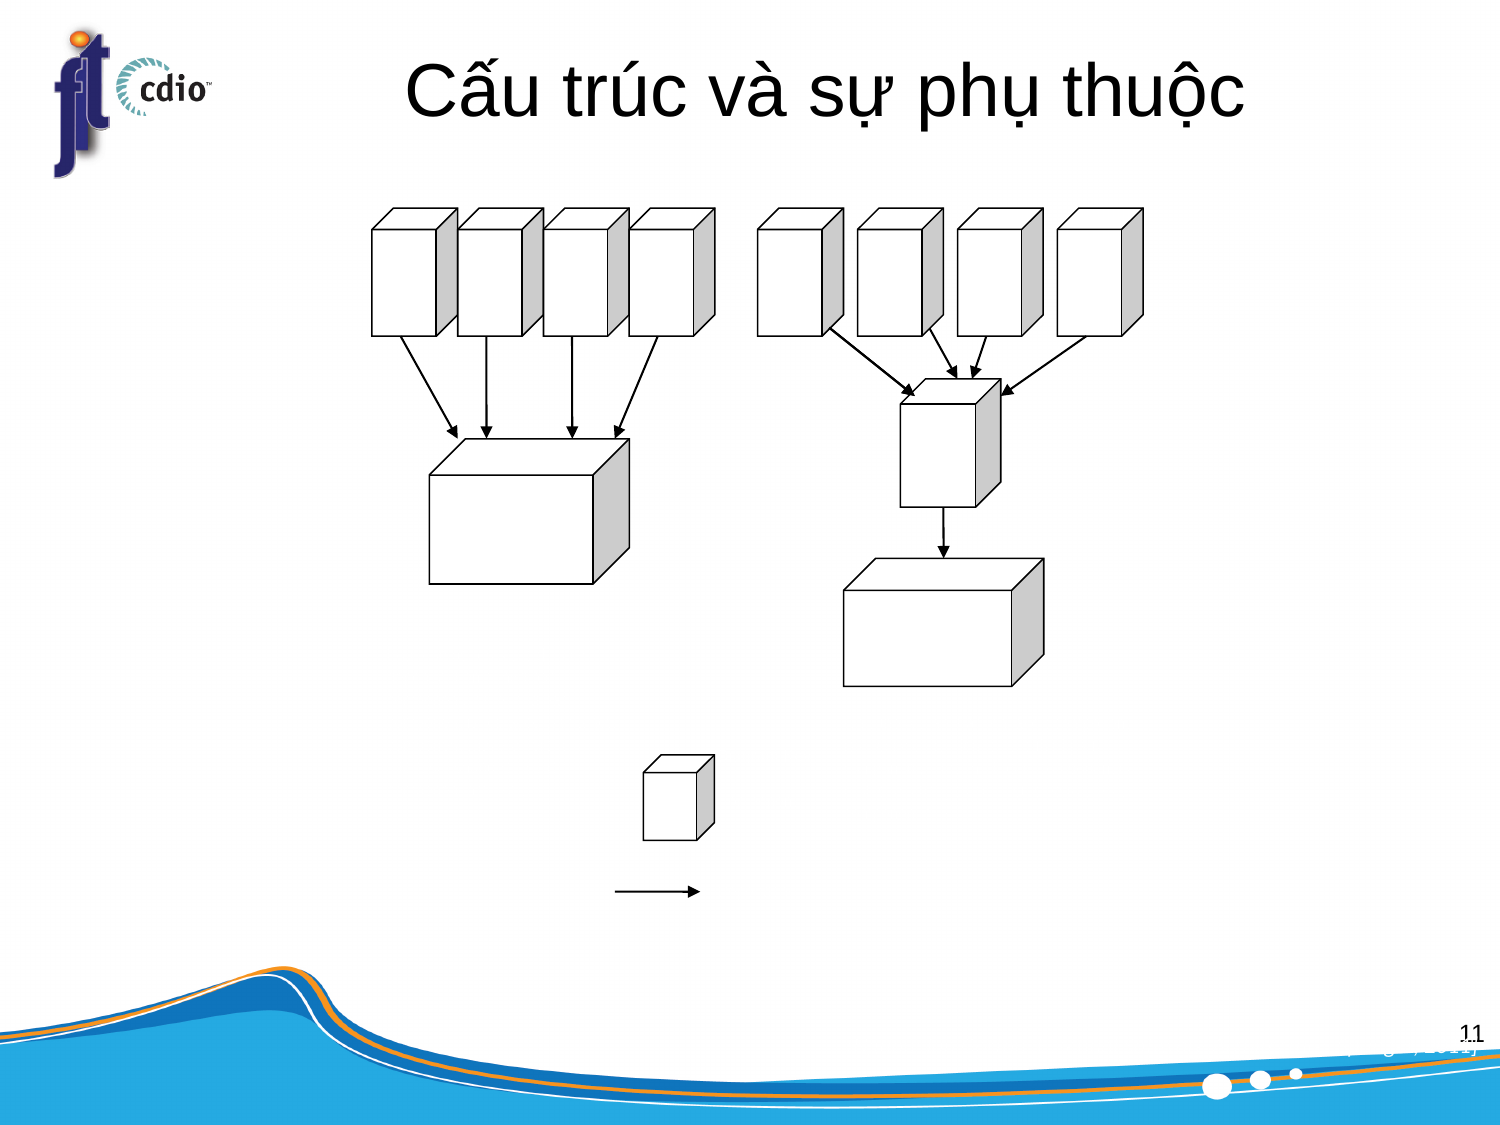

# Cấu trúc và sự phụ thuộc

C1
C2
C3
C4
C1
C2
C3
C4

AL
Third Party
Component

Third Party
Component
Four components are directly dependent on a third party component. If the third party component is replaced with a new component with a different interface, changes to each component are likely.
Only the AL (abstraction layer) component is directly dependent on the third party component. If the third party component is replaced, changes are restricted to the AL component only
Diagram Key

Component

Dependency
C

11
[Nguồn: Ian Gorton, Essential Software Architecture, Springer, 2011]